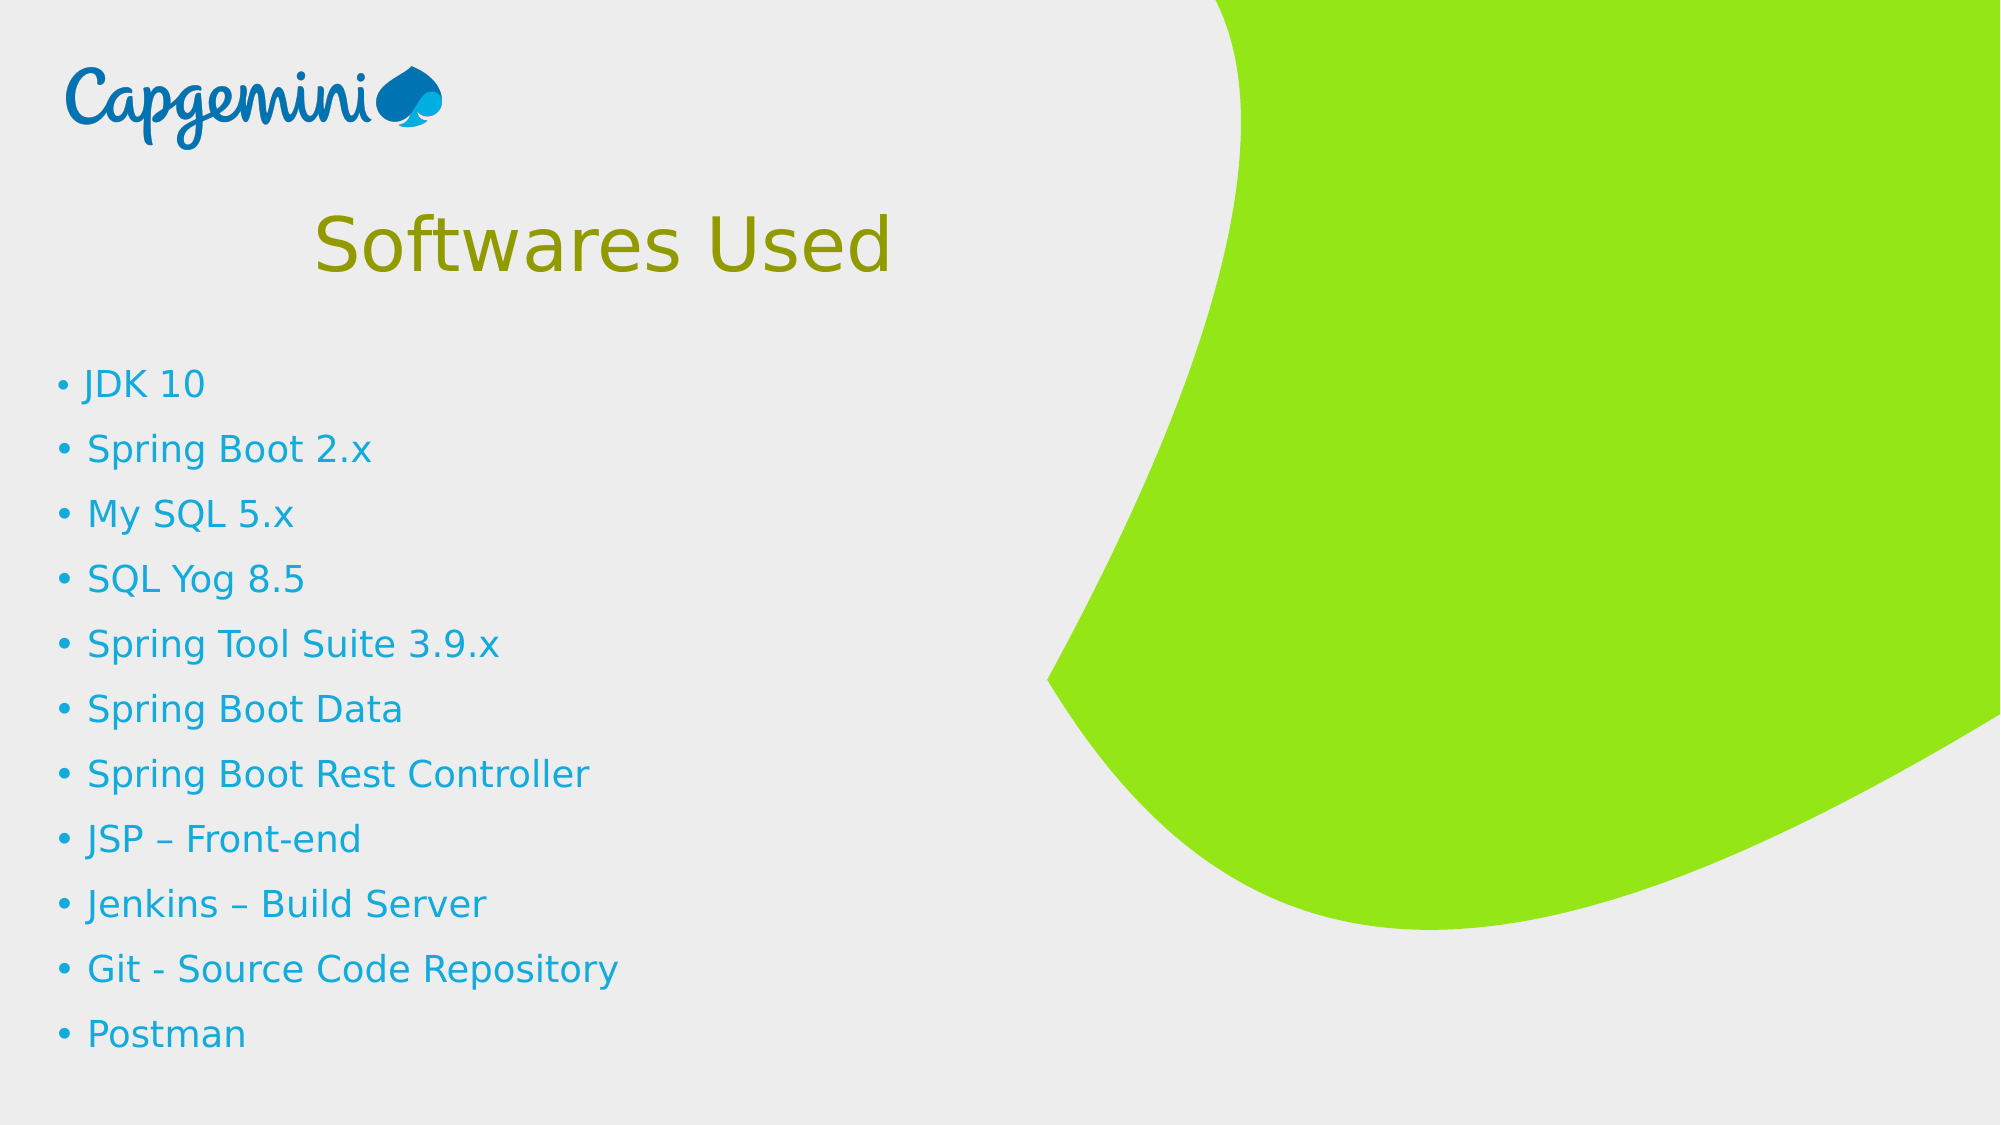

Softwares Used

• JDK 10
• Spring Boot 2.x
• My SQL 5.x
• SQL Yog 8.5
• Spring Tool Suite 3.9.x
• Spring Boot Data
• Spring Boot Rest Controller
• JSP – Front-end
• Jenkins – Build Server
• Git - Source Code Repository
• Postman